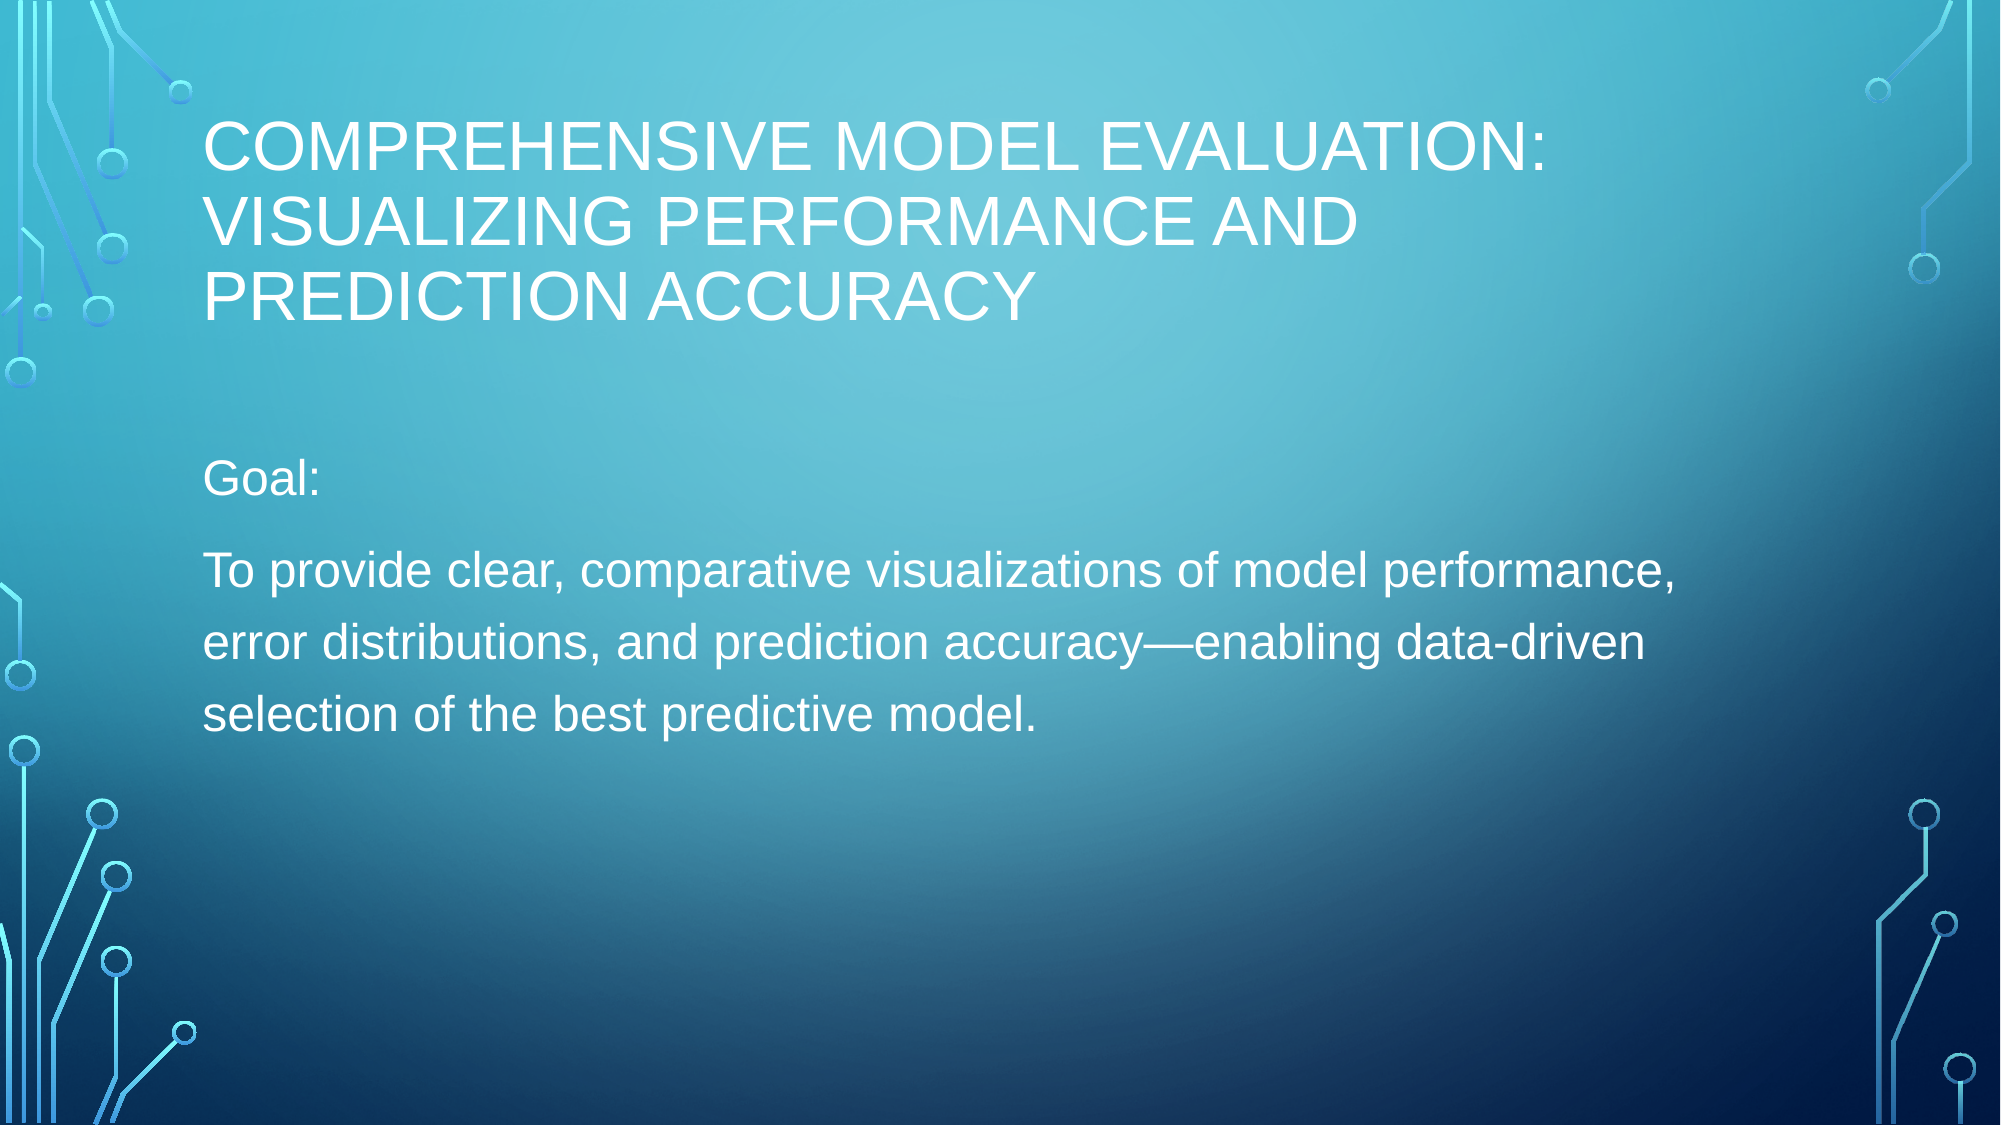

# Comprehensive Model Evaluation: Visualizing Performance and prediction accuracy
Goal:
To provide clear, comparative visualizations of model performance, error distributions, and prediction accuracy—enabling data-driven selection of the best predictive model.